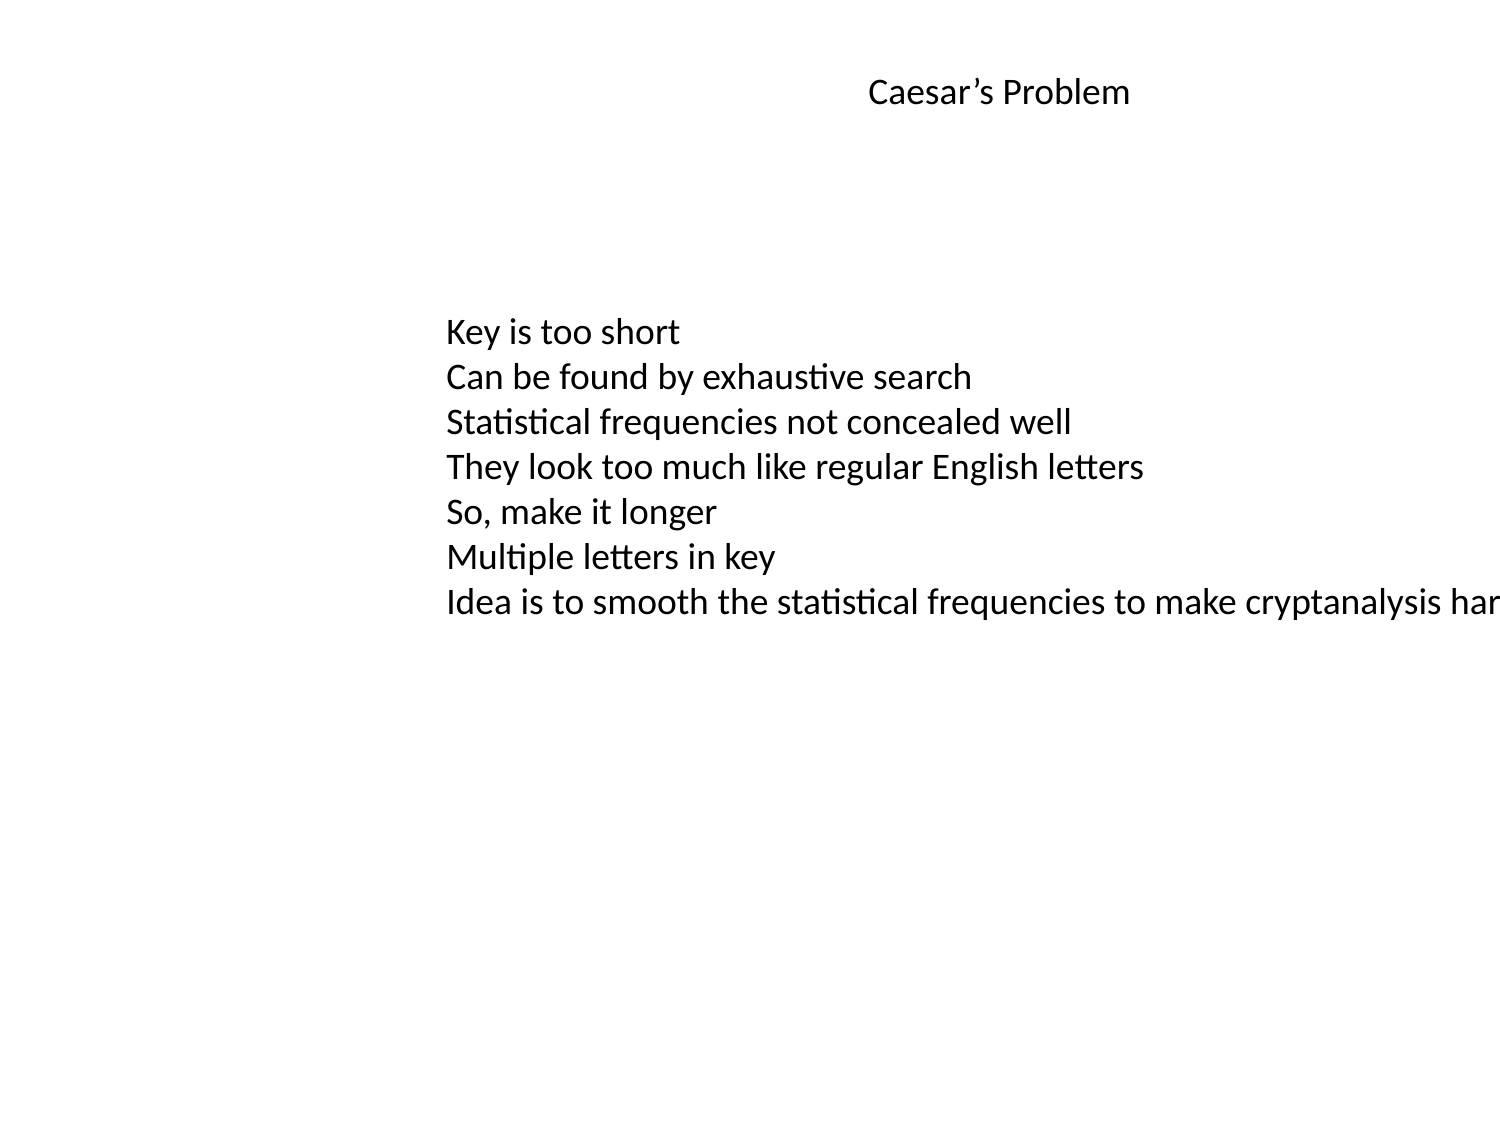

Caesar’s Problem
Key is too short
Can be found by exhaustive search
Statistical frequencies not concealed well
They look too much like regular English letters
So, make it longer
Multiple letters in key
Idea is to smooth the statistical frequencies to make cryptanalysis harder